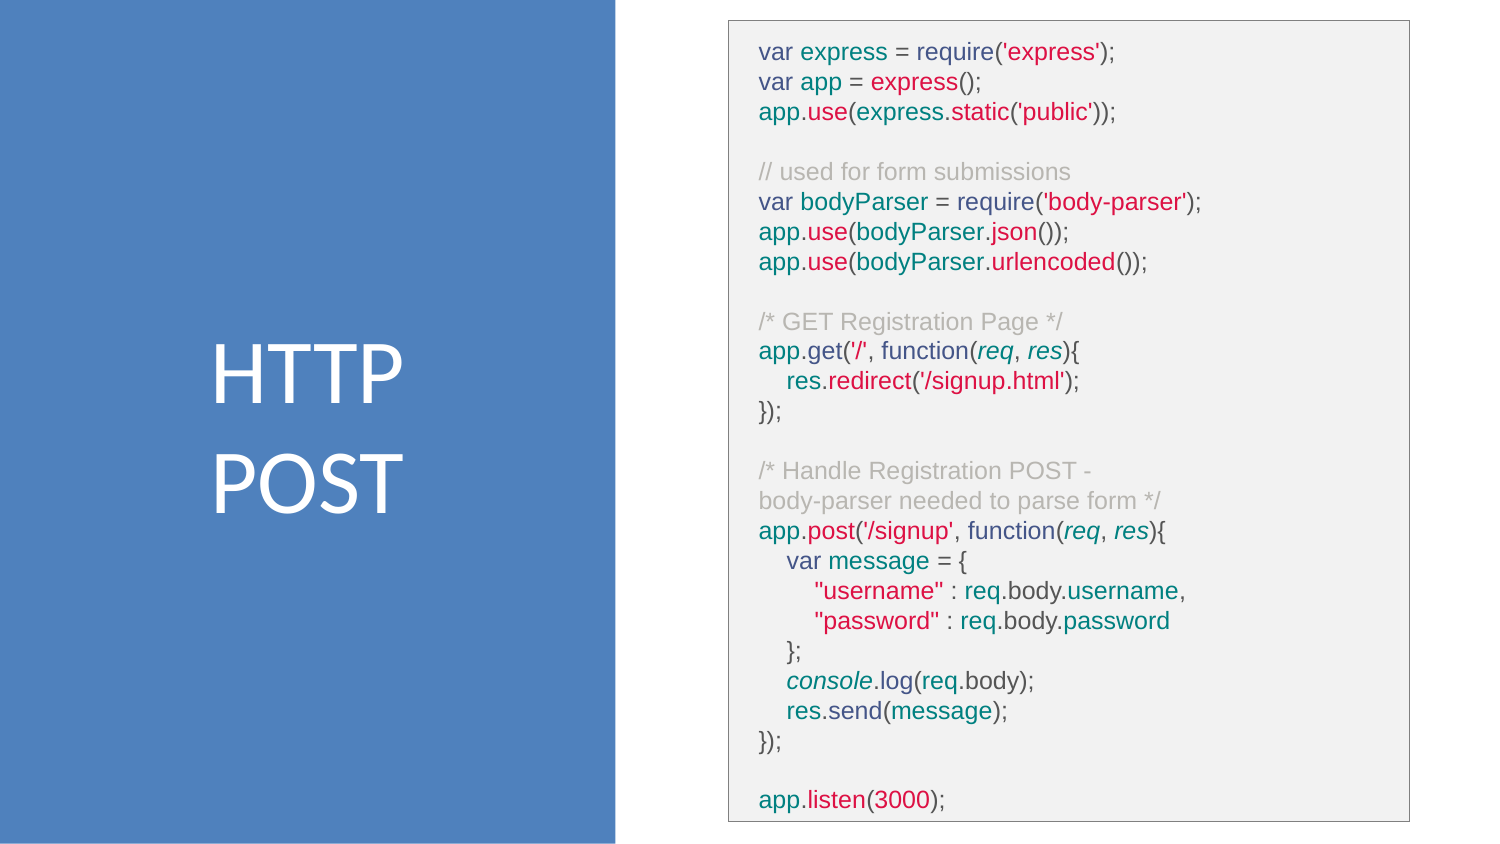

HTTP
POST
var express = require('express');
var app = express();
app.use(express.static('public'));
// used for form submissions
var bodyParser = require('body-parser');
app.use(bodyParser.json());
app.use(bodyParser.urlencoded());
/* GET Registration Page */
app.get('/', function(req, res){
    res.redirect('/signup.html');
});
/* Handle Registration POST -
body-parser needed to parse form */
app.post('/signup', function(req, res){
    var message = {
        "username" : req.body.username,
        "password" : req.body.password
    };
    console.log(req.body);
    res.send(message);
});
app.listen(3000);